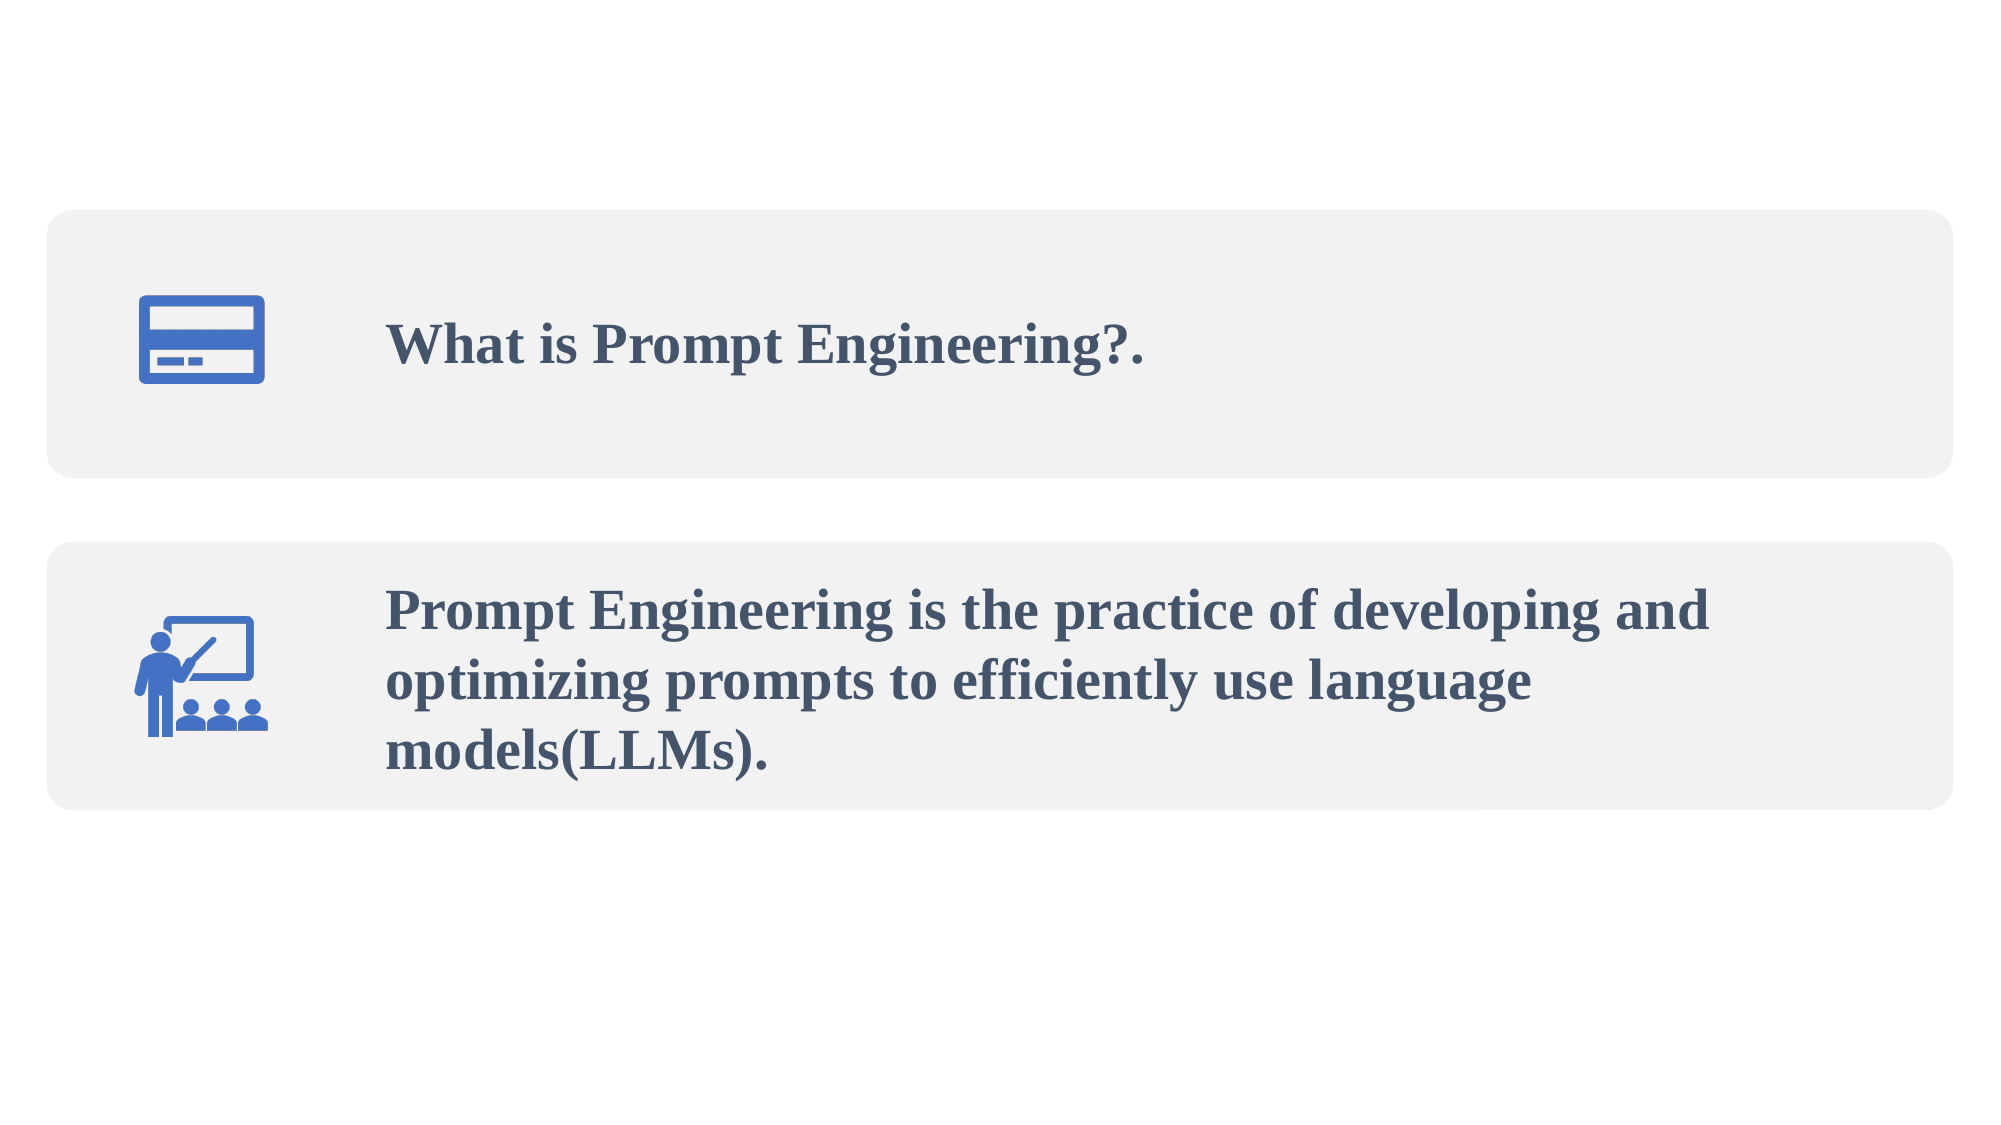

What is Prompt Engineering?.
Prompt Engineering is the practice of developing and optimizing prompts to efficiently use language models(LLMs).